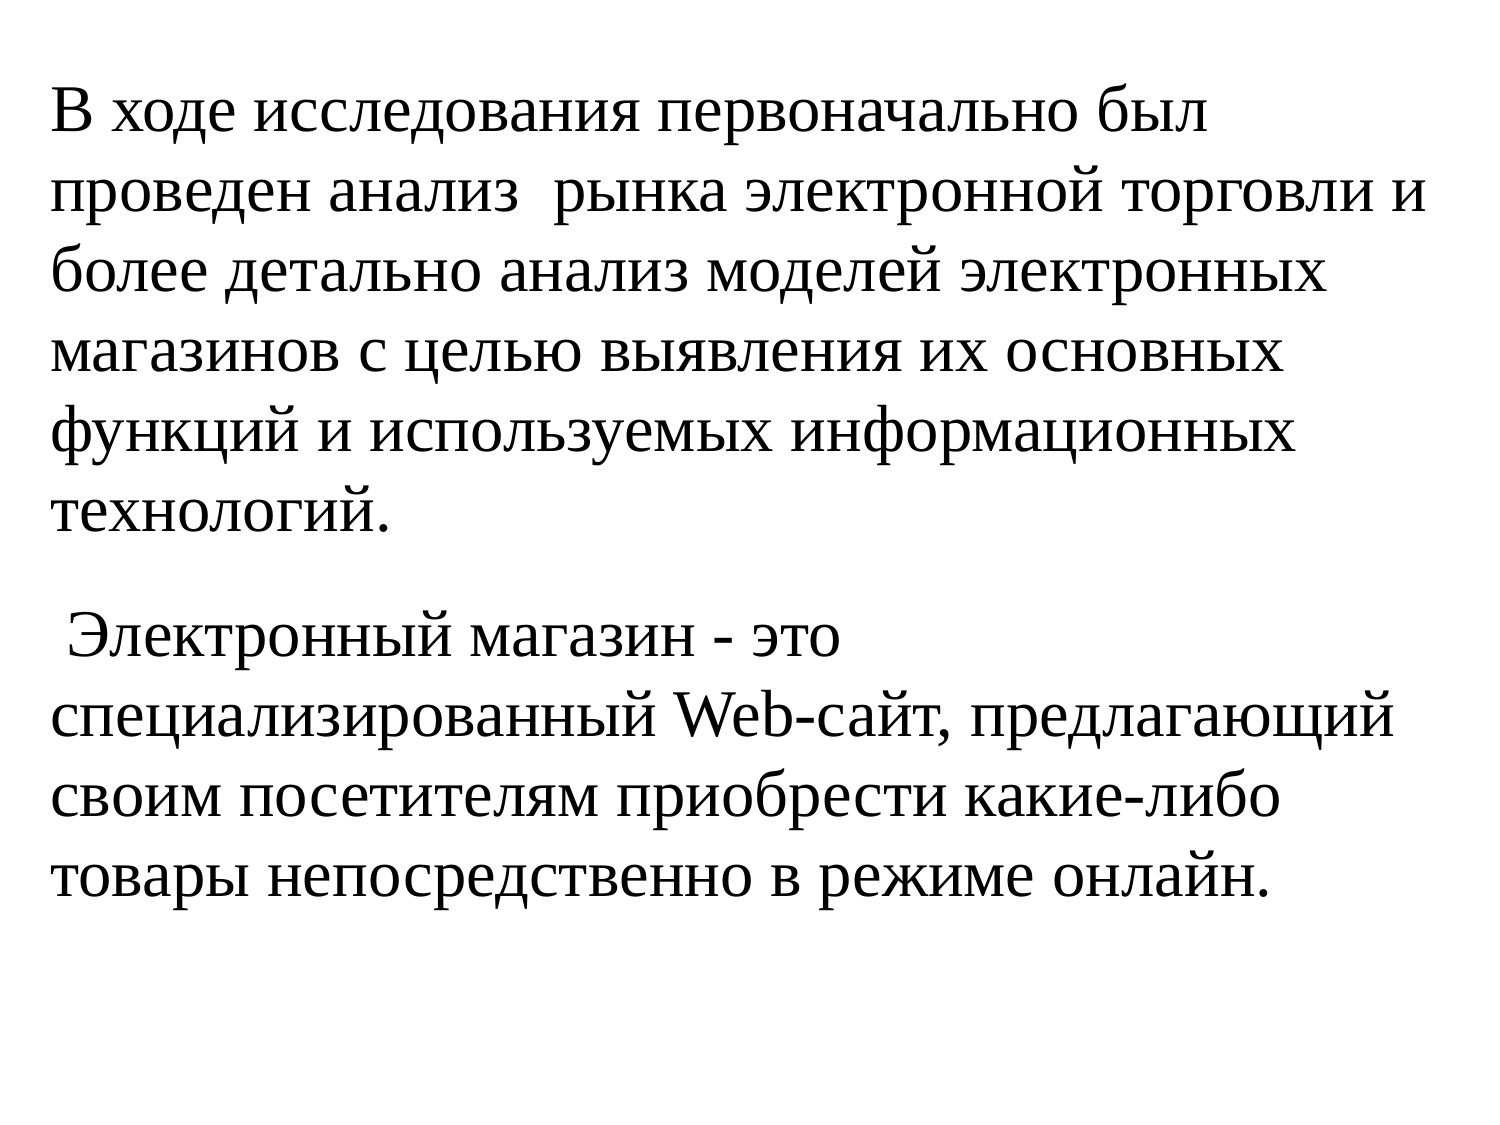

В ходе исследования первоначально был проведен анализ  рынка электронной торговли и более детально анализ моделей электронных магазинов с целью выявления их основных функций и используемых информационных технологий.

 Электронный магазин - это  специализированный Web-сайт, предлагающий своим посетителям приобрести какие-либо товары непосредственно в режиме онлайн.